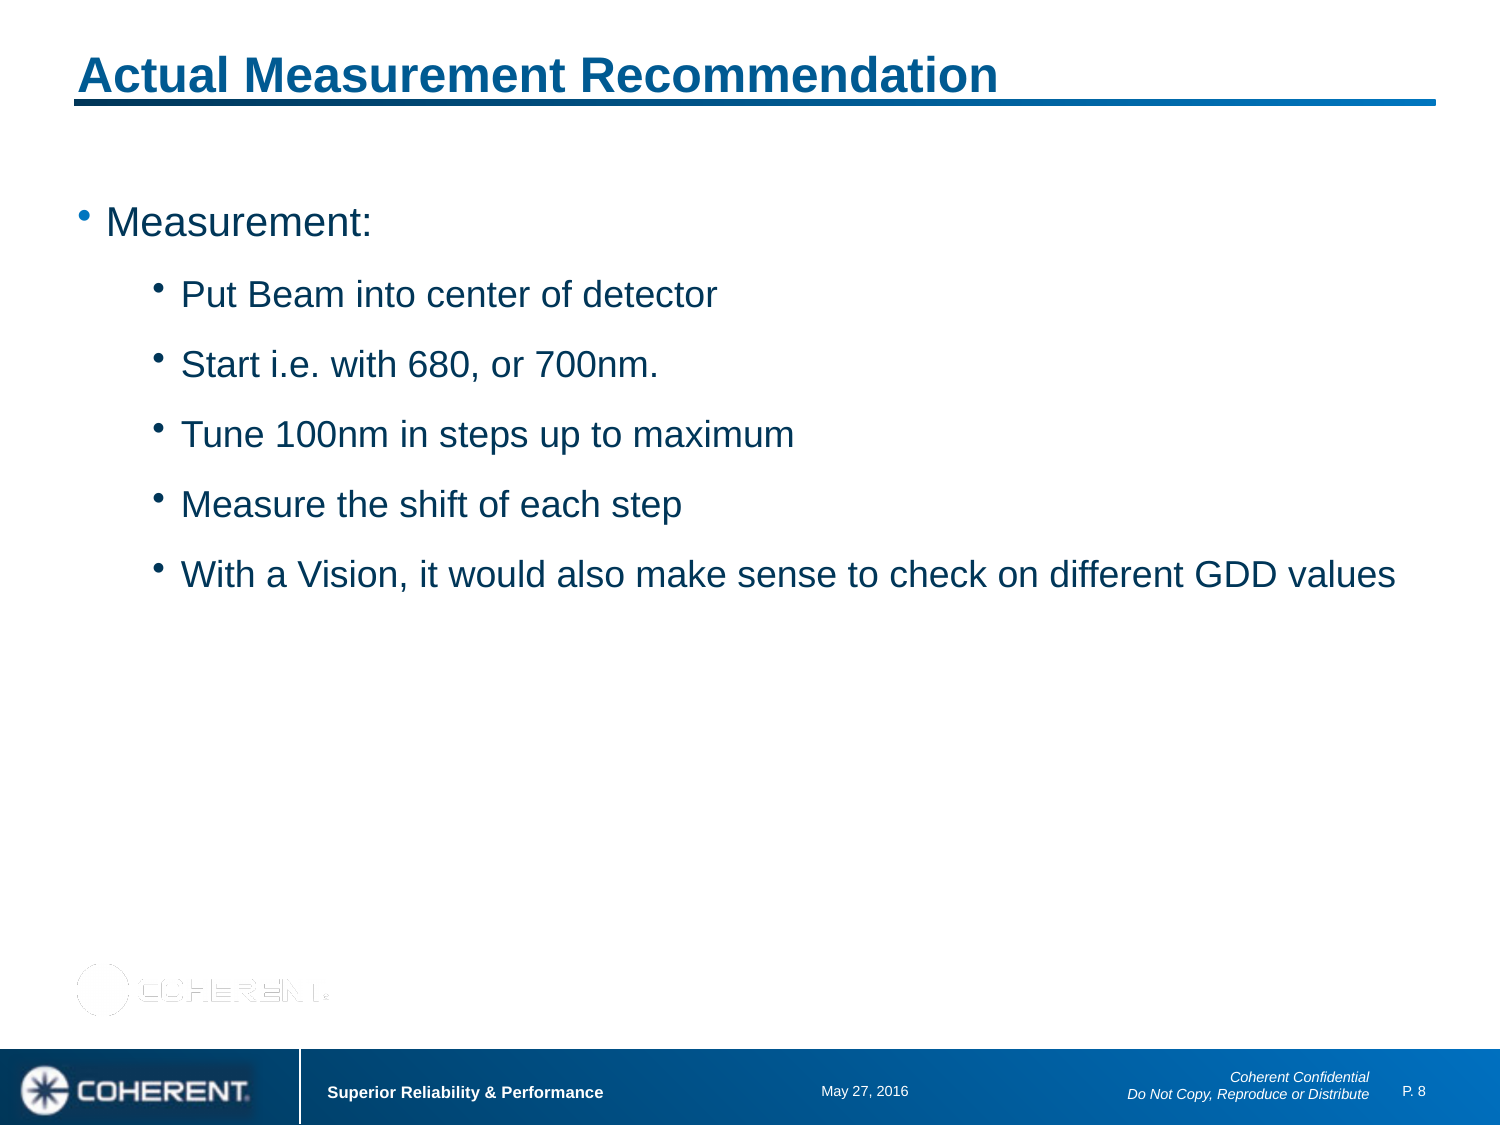

# Actual Measurement Recommendation
Measurement:
Put Beam into center of detector
Start i.e. with 680, or 700nm.
Tune 100nm in steps up to maximum
Measure the shift of each step
With a Vision, it would also make sense to check on different GDD values